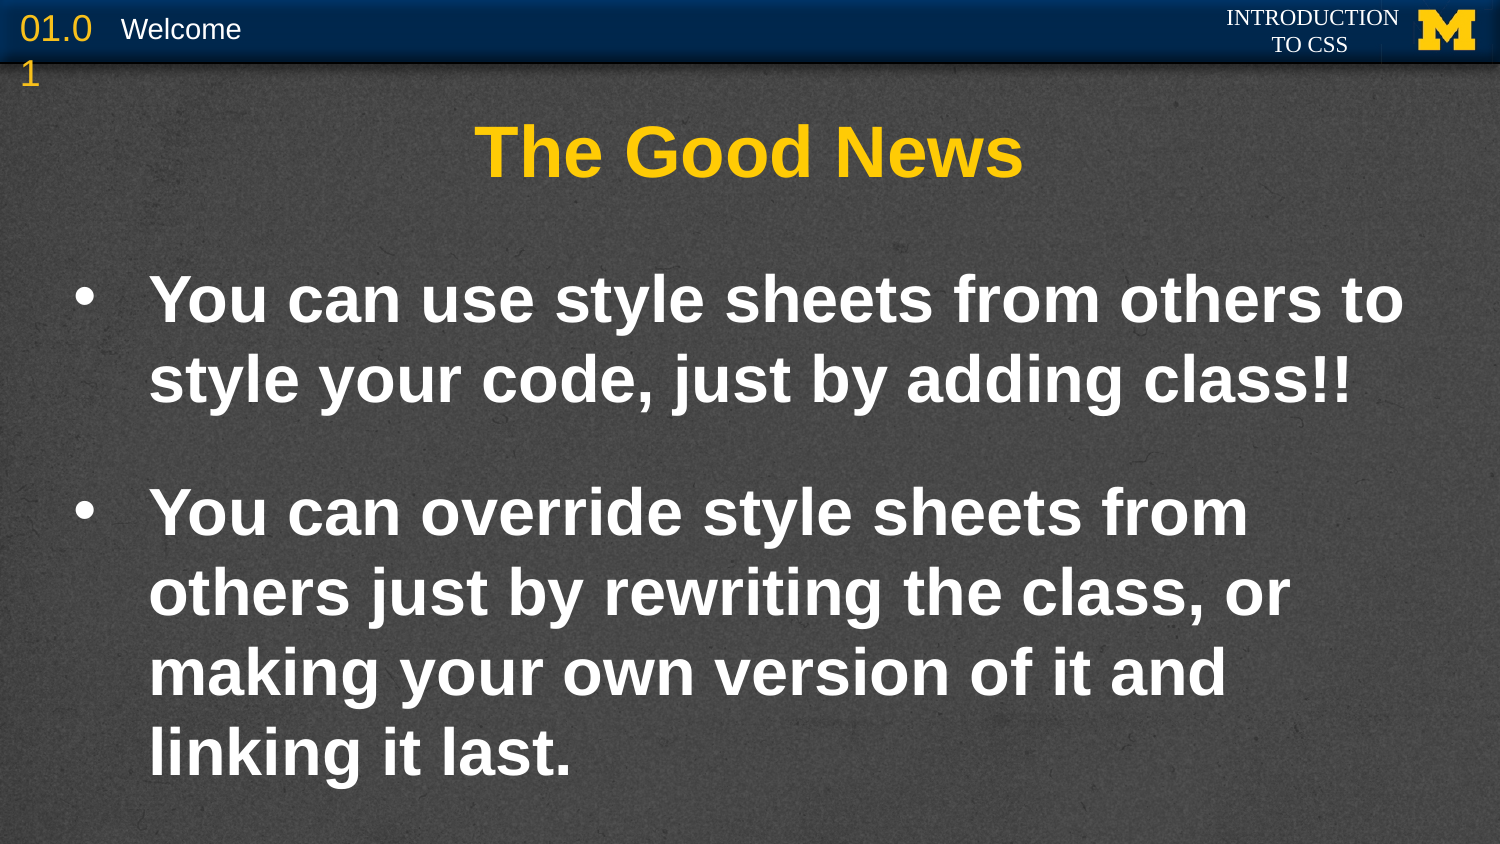

# The Good News
You can use style sheets from others to style your code, just by adding class!!
You can override style sheets from others just by rewriting the class, or making your own version of it and linking it last.